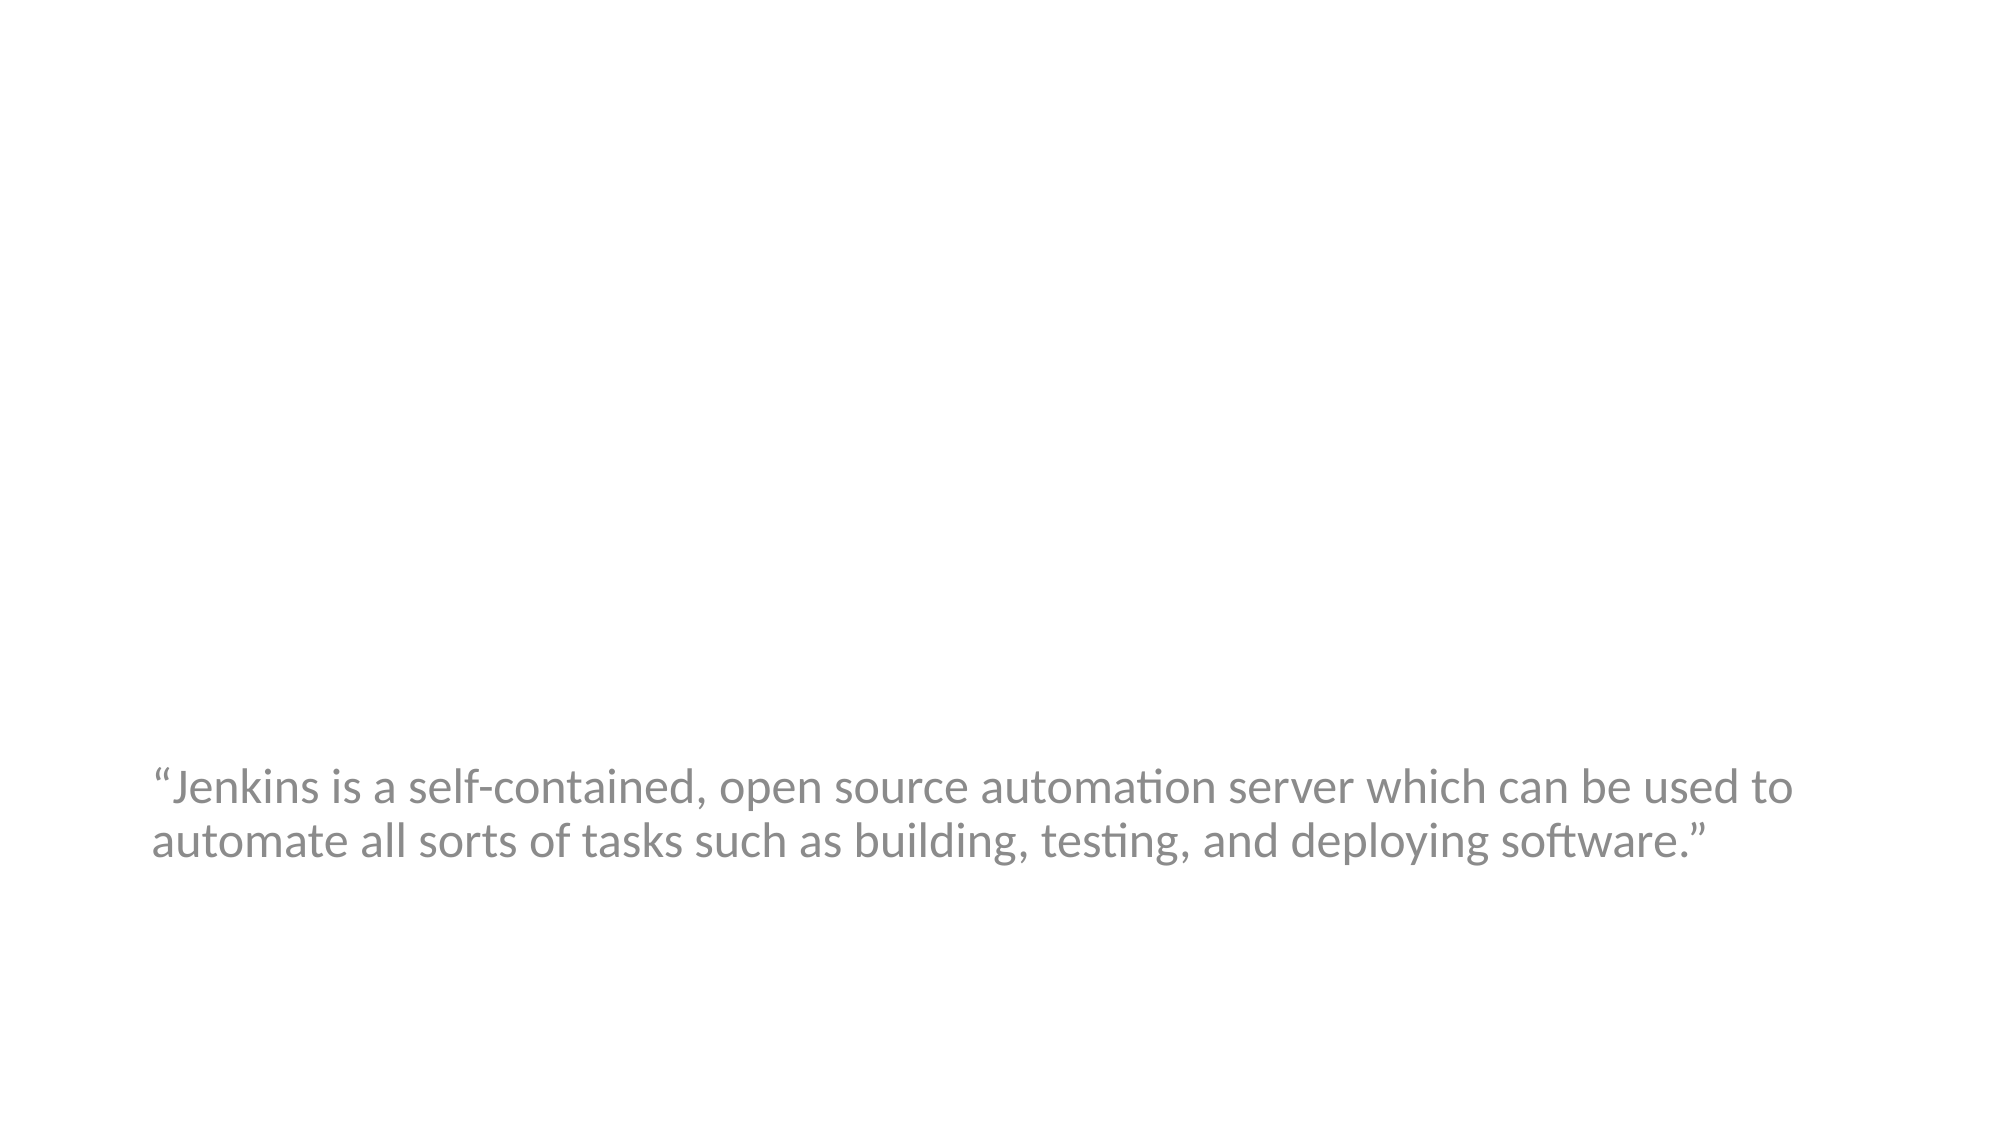

# Apache Jenkins, in PMC’s own words
“Jenkins is a self-contained, open source automation server which can be used to automate all sorts of tasks such as building, testing, and deploying software.”